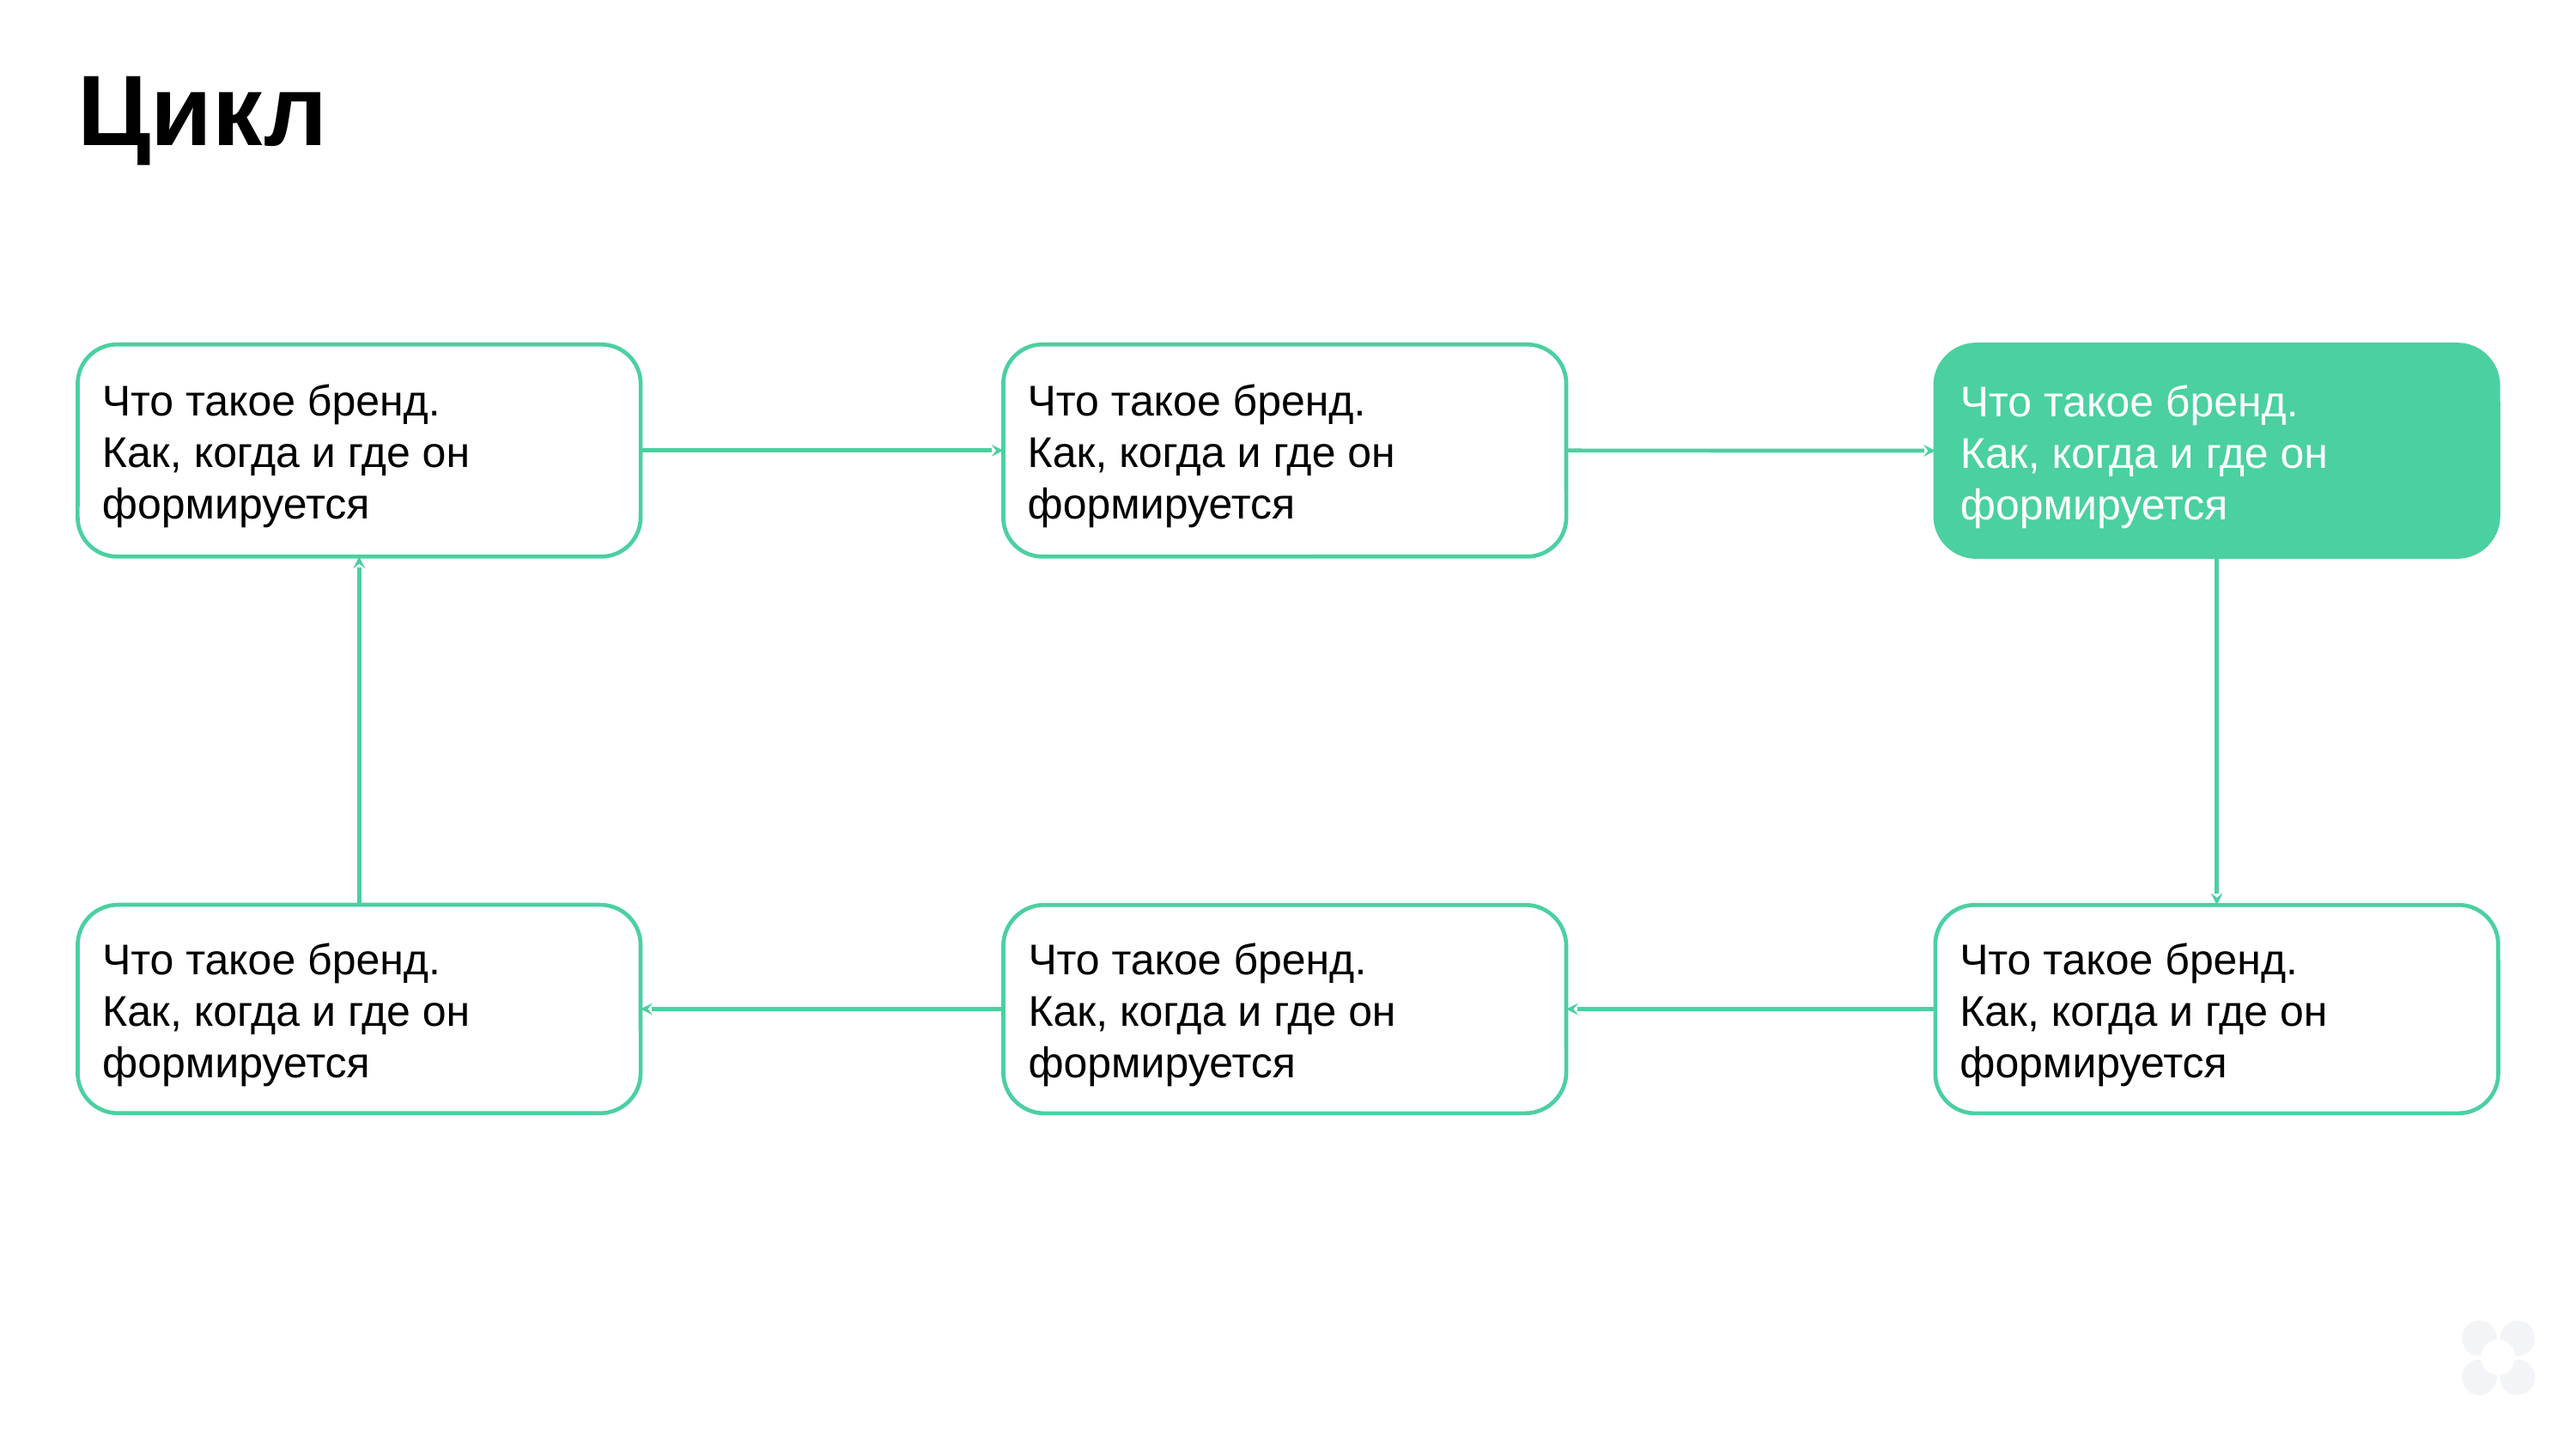

Цикл
Что такое бренд.
Как, когда и где он формируется
Что такое бренд.
Как, когда и где он формируется
Что такое бренд.
Как, когда и где он формируется
Что такое бренд.
Как, когда и где он формируется
Что такое бренд.
Как, когда и где он формируется
Что такое бренд.
Как, когда и где он формируется